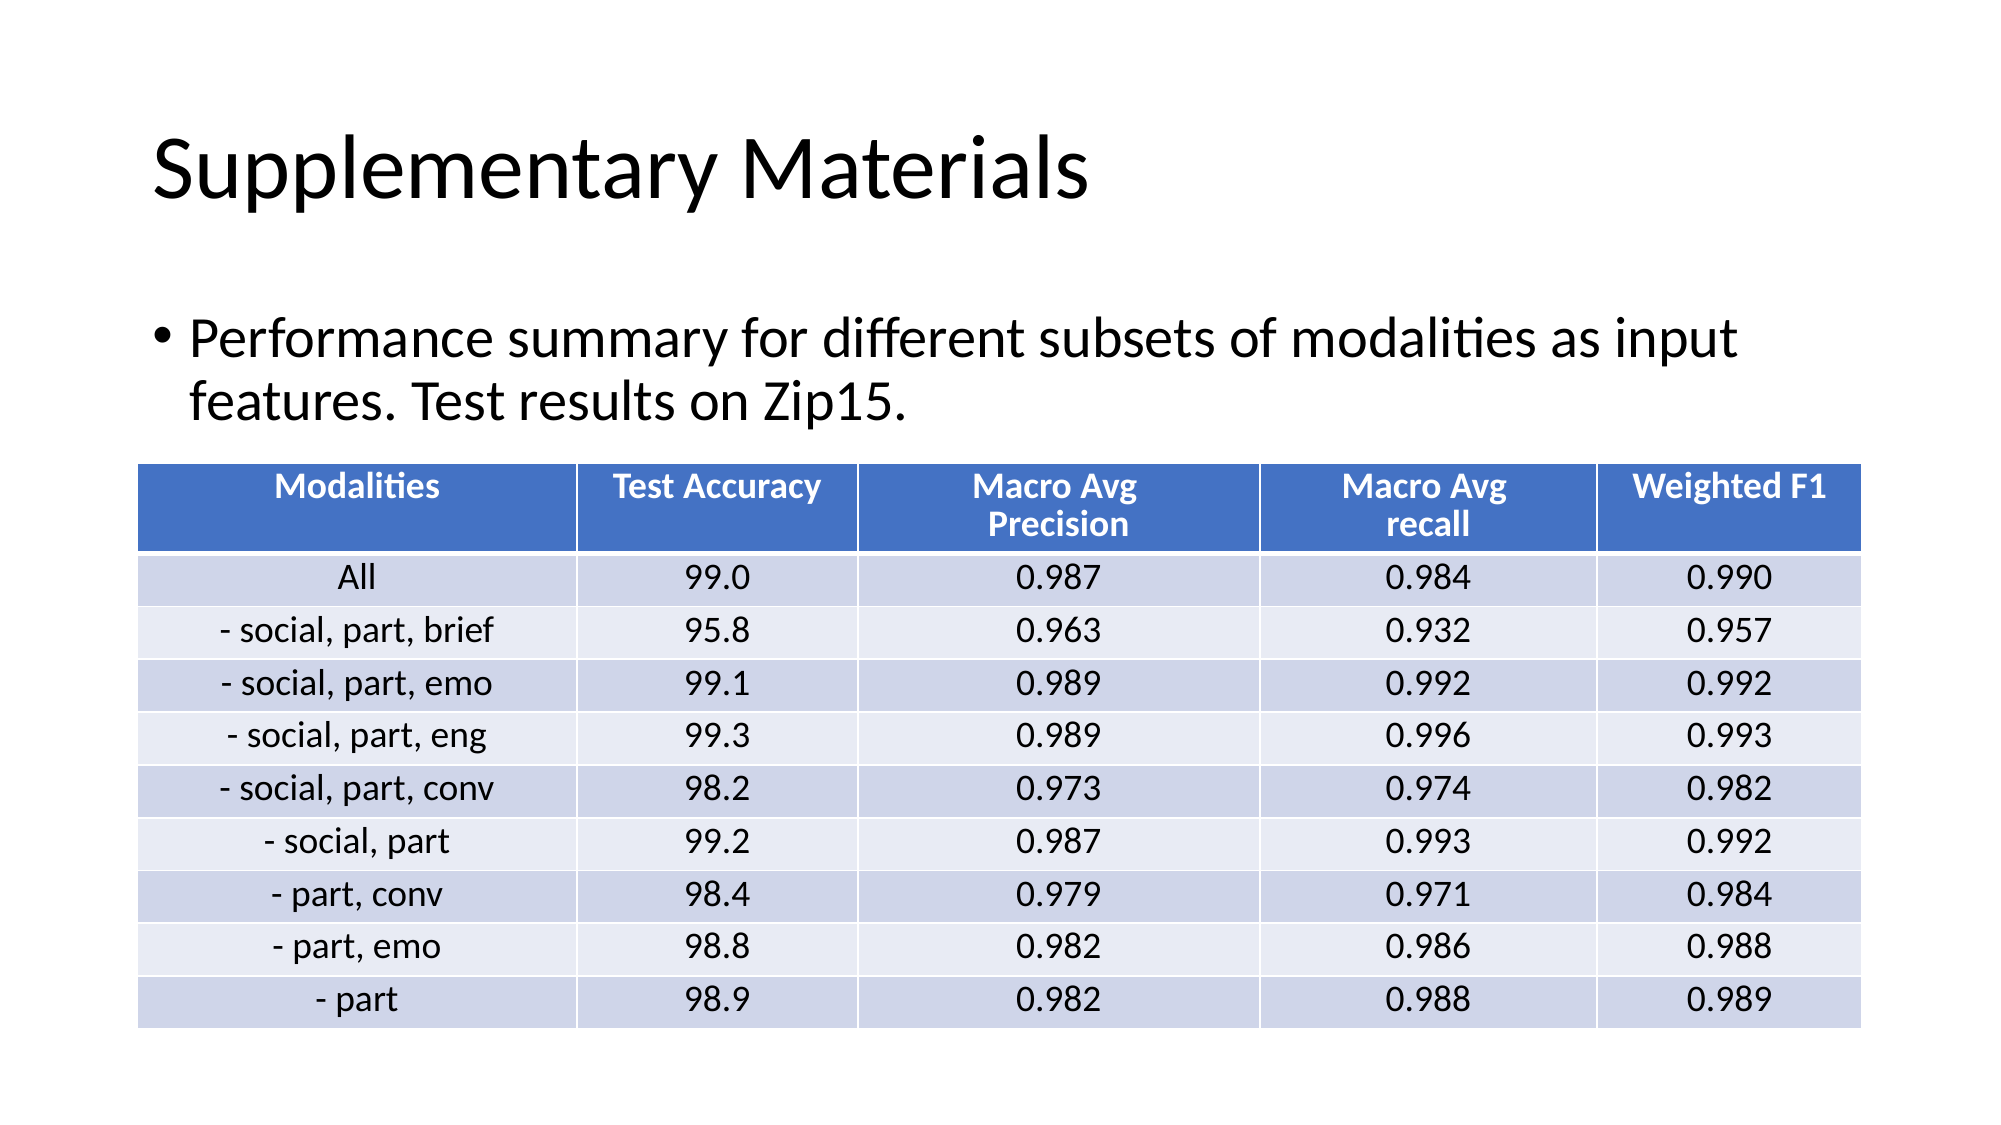

# Supplementary Materials
Performance summary for different subsets of modalities as input features. Test results on Zip15.
| Modalities | Test Accuracy | Macro Avg Precision | Macro Avg recall | Weighted F1 |
| --- | --- | --- | --- | --- |
| All | 99.0 | 0.987 | 0.984 | 0.990 |
| - social, part, brief | 95.8 | 0.963 | 0.932 | 0.957 |
| - social, part, emo | 99.1 | 0.989 | 0.992 | 0.992 |
| - social, part, eng | 99.3 | 0.989 | 0.996 | 0.993 |
| - social, part, conv | 98.2 | 0.973 | 0.974 | 0.982 |
| - social, part | 99.2 | 0.987 | 0.993 | 0.992 |
| - part, conv | 98.4 | 0.979 | 0.971 | 0.984 |
| - part, emo | 98.8 | 0.982 | 0.986 | 0.988 |
| - part | 98.9 | 0.982 | 0.988 | 0.989 |